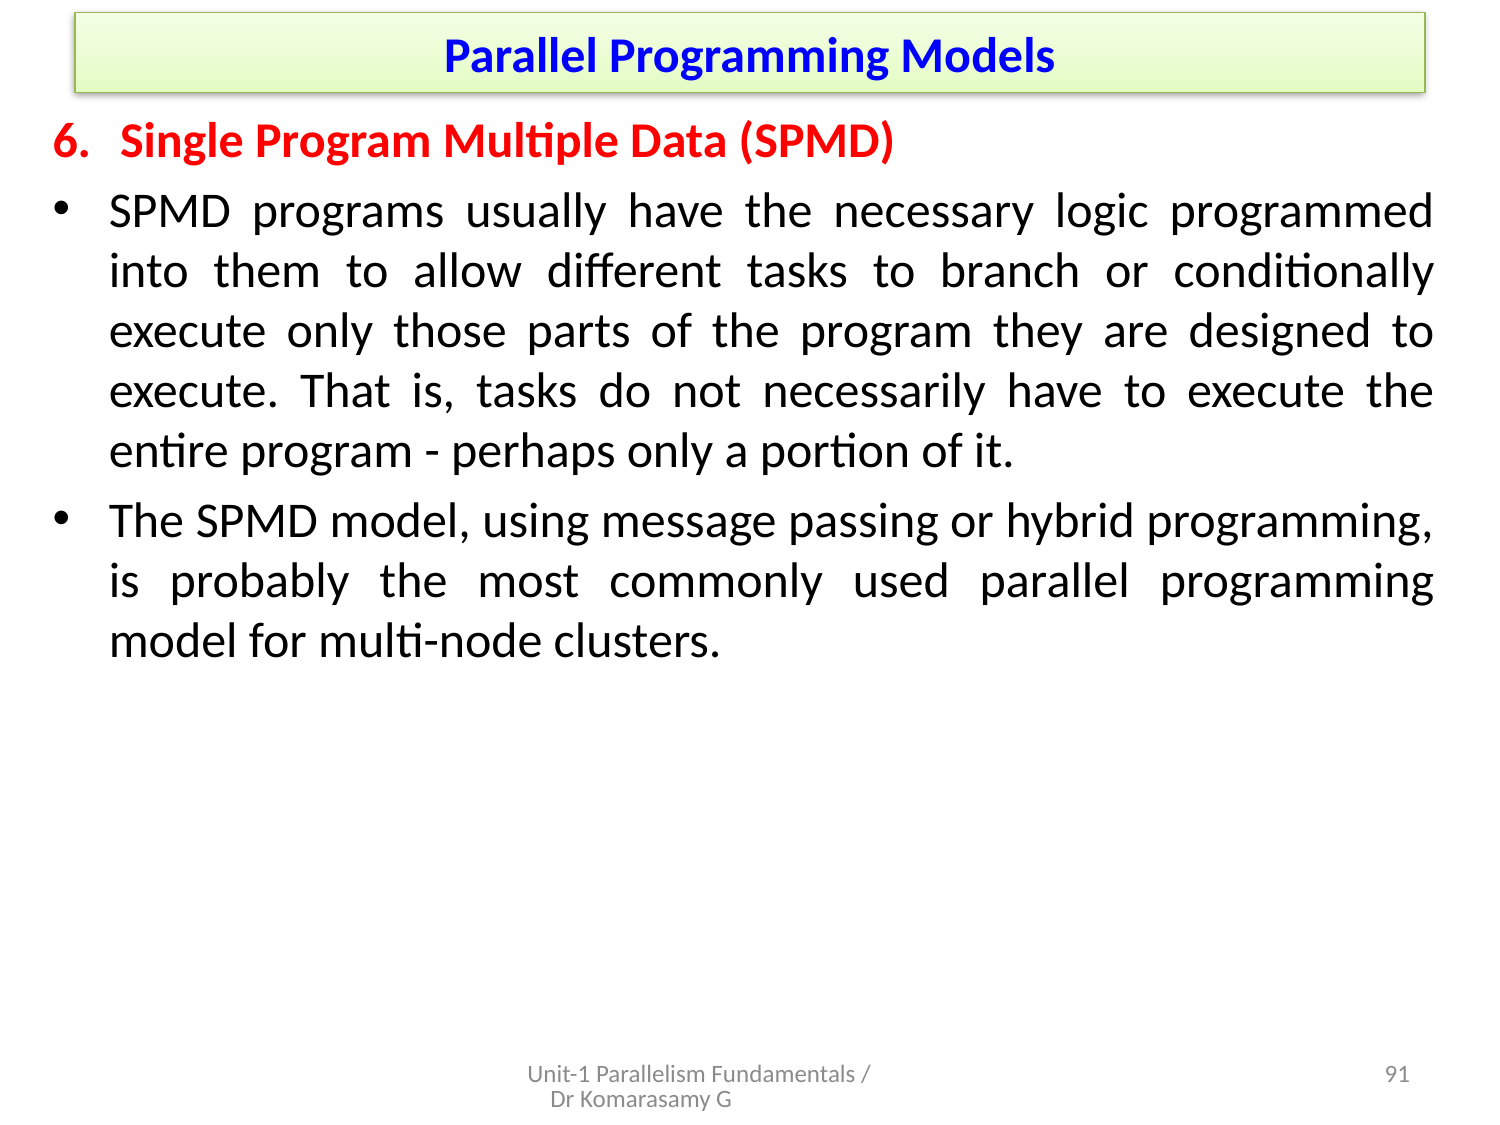

# Parallel Programming Models
6. 	 Single Program Multiple Data (SPMD)
SPMD programs usually have the necessary logic programmed into them to allow different tasks to branch or conditionally execute only those parts of the program they are designed to execute. That is, tasks do not necessarily have to execute the entire program - perhaps only a portion of it.
The SPMD model, using message passing or hybrid programming, is probably the most commonly used parallel programming model for multi-node clusters.
Unit-1 Parallelism Fundamentals /                     Dr Komarasamy G
91